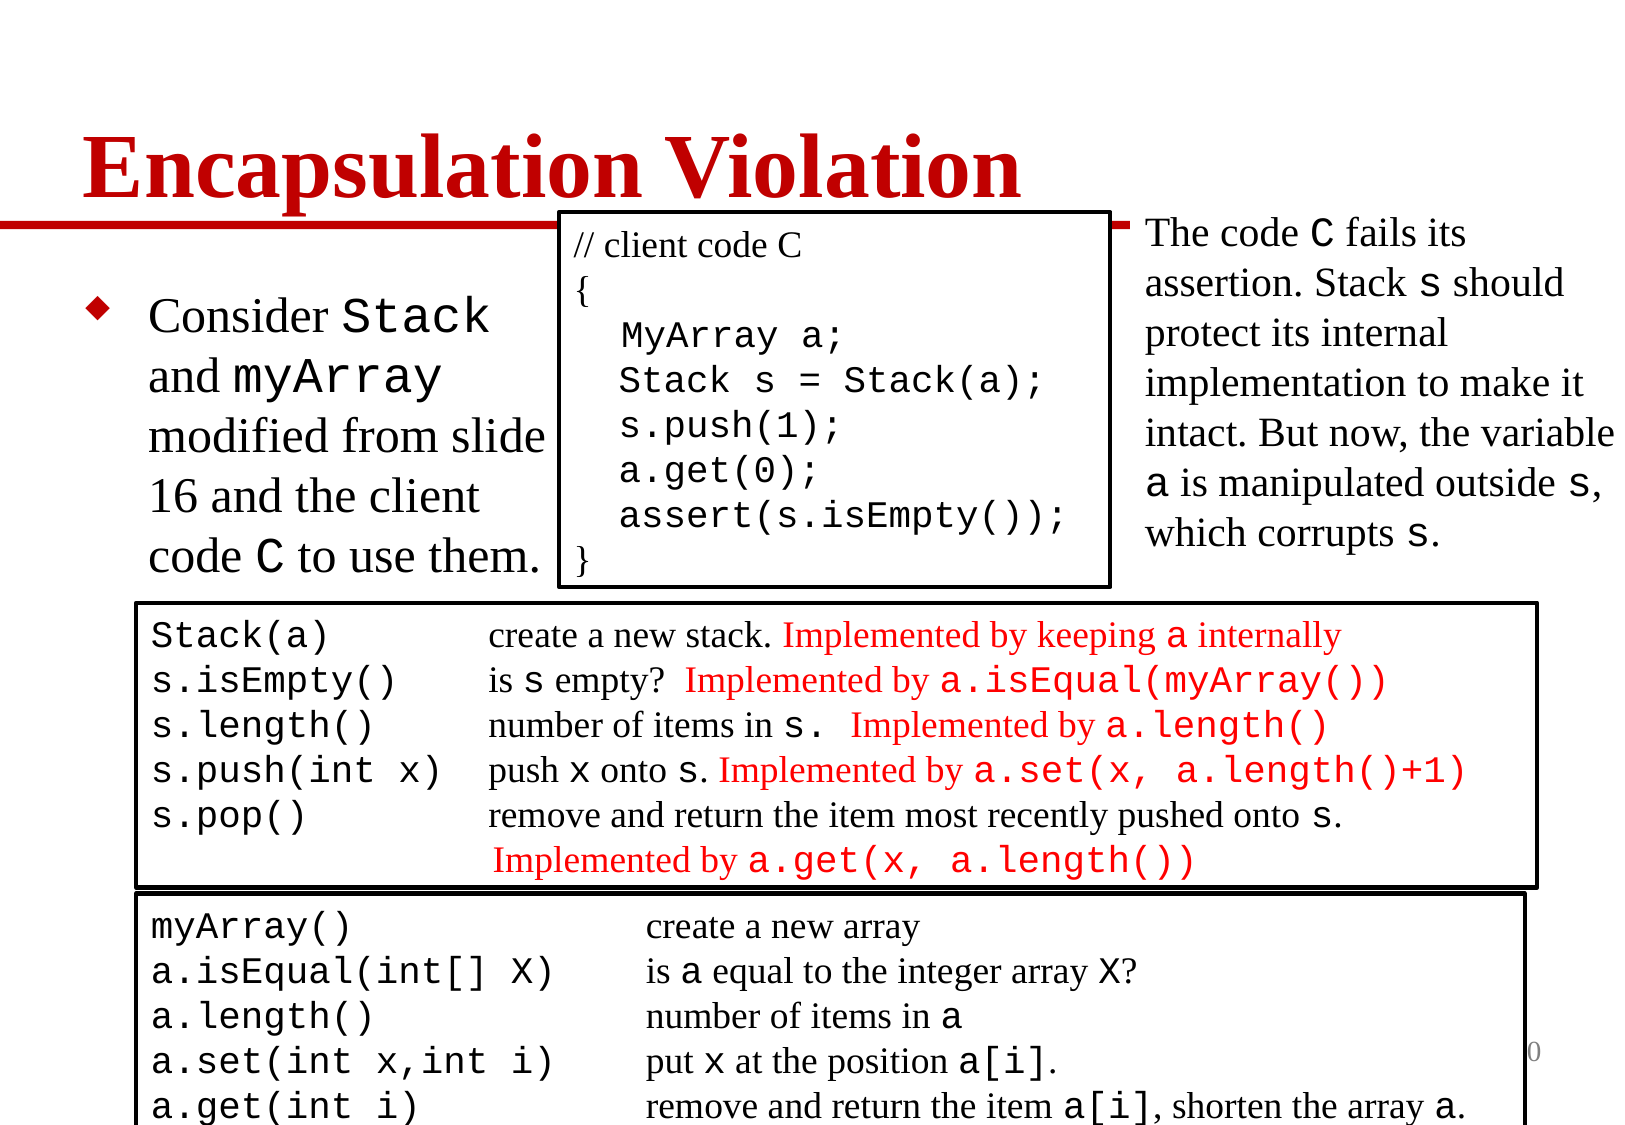

# Encapsulation Violation
The code C fails its assertion. Stack s should protect its internal implementation to make it intact. But now, the variable a is manipulated outside s, which corrupts s.
// client code C
{
     MyArray a;
  Stack s = Stack(a);
  s.push(1);
  a.get(0);
  assert(s.isEmpty());
}
Consider Stack and myArray modified from slide 16 and the client code C to use them.
Stack(a)       create a new stack. Implemented by keeping a internally
s.isEmpty()    is s empty?  Implemented by a.isEqual(myArray())
s.length()     number of items in s. Implemented by a.length()
s.push(int x)  push x onto s. Implemented by a.set(x, a.length()+1)
s.pop()        remove and return the item most recently pushed onto s.
                                    Implemented by a.get(x, a.length())
myArray()             create a new array
a.isEqual(int[] X)    is a equal to the integer array X?
a.length()            number of items in a
a.set(int x,int i)    put x at the position a[i].
a.get(int i)          remove and return the item a[i], shorten the array a.
20